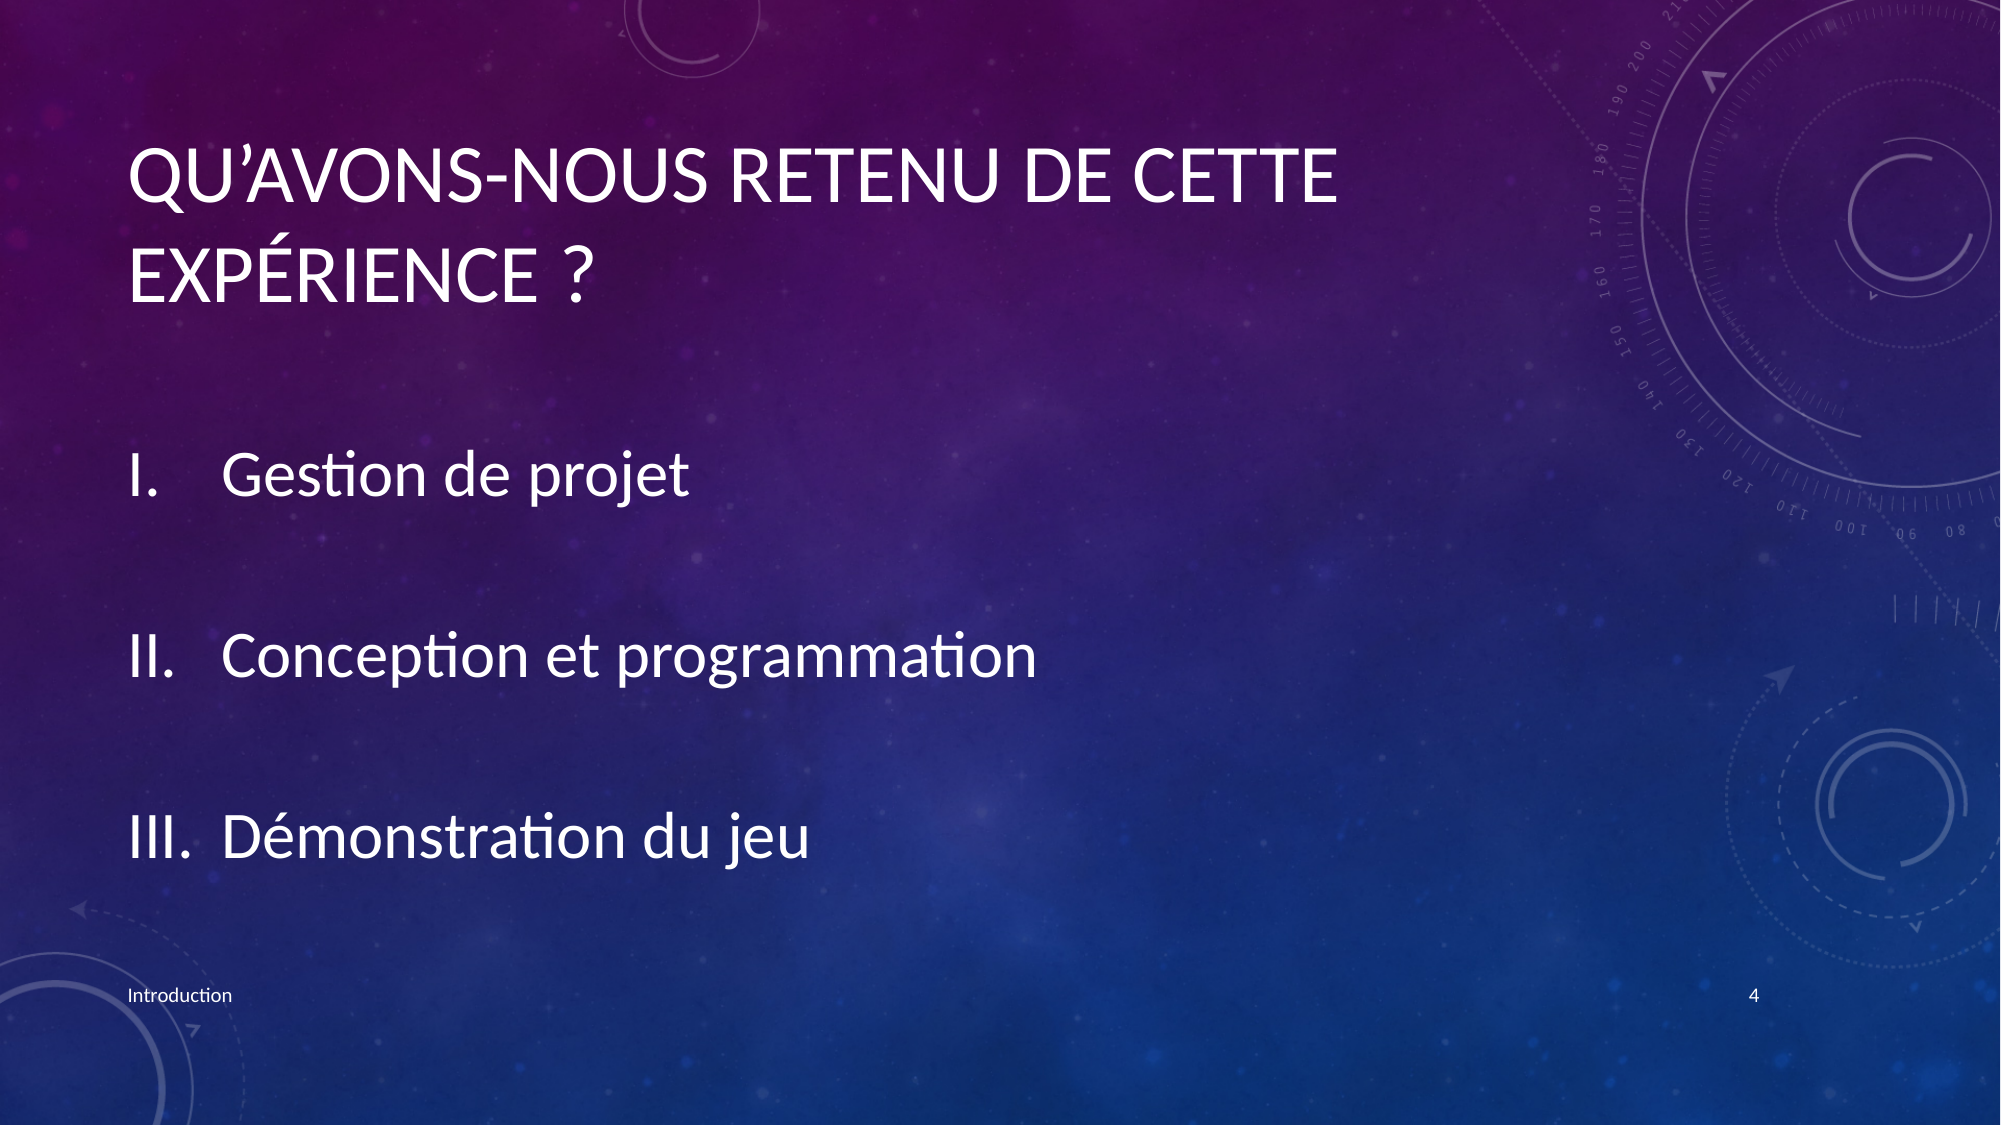

# Qu’avons-nous retenu de cette expérience ?
Gestion de projet
Conception et programmation
Démonstration du jeu
Introduction
4